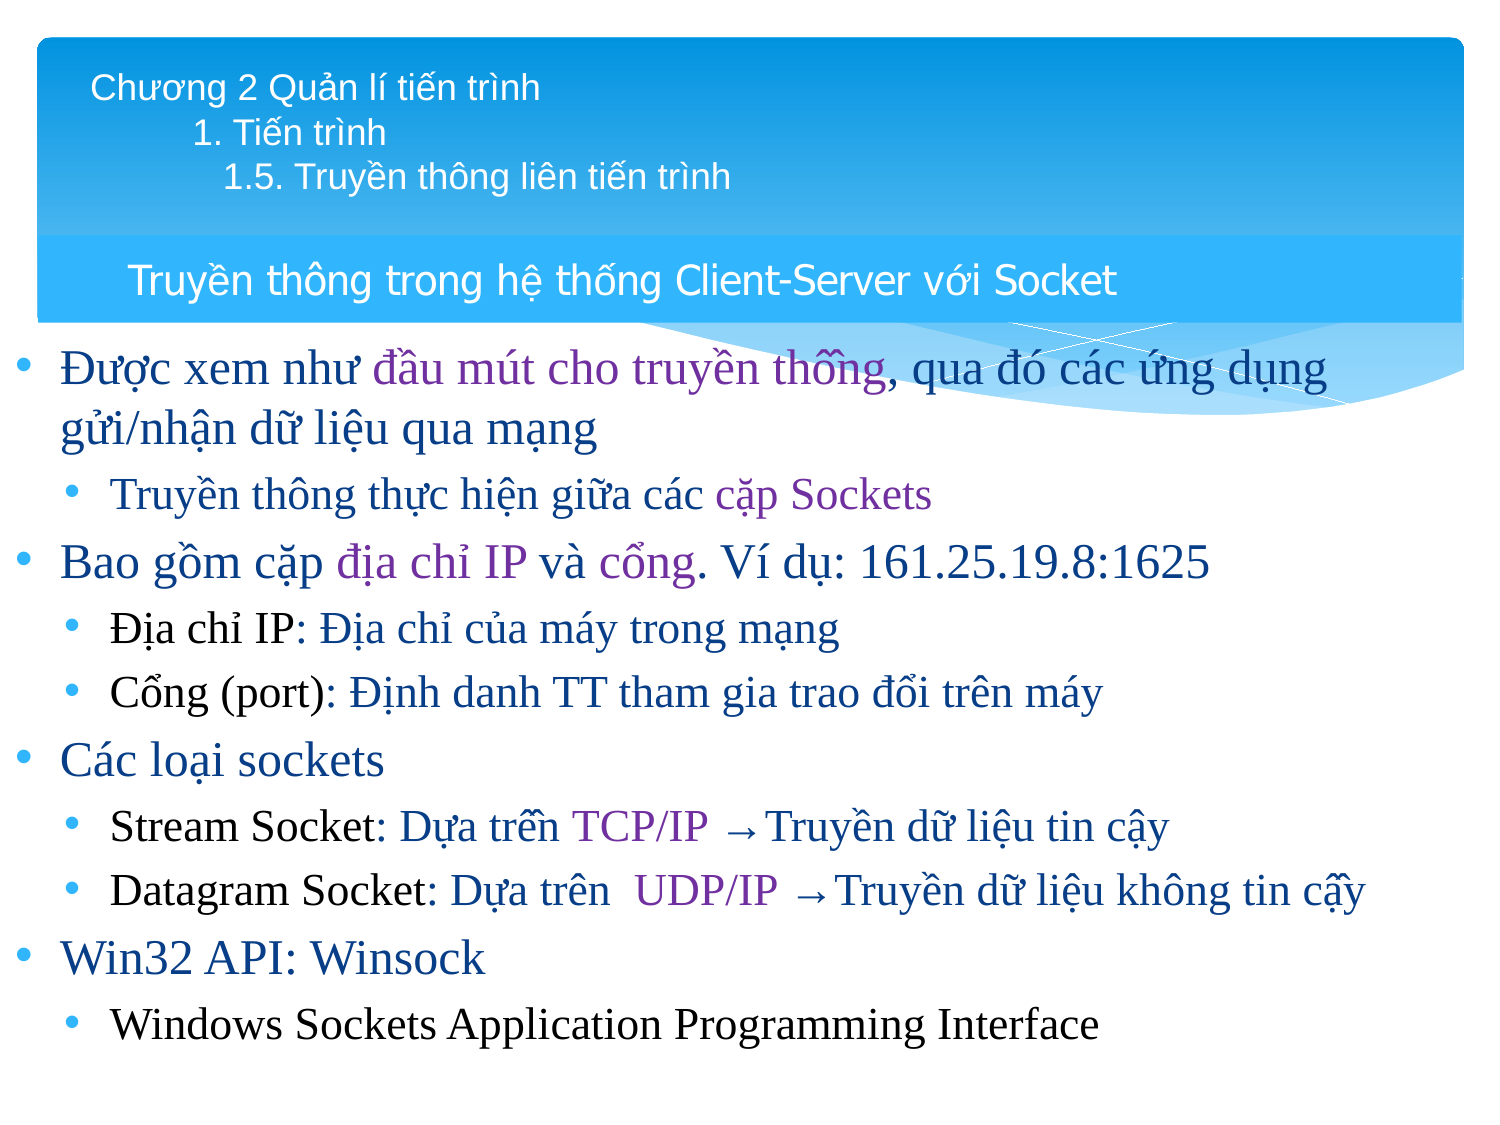

# Chương 2 Quản lí tiến trình 1. Tiến trình 1.5. Truyền thông liên tiến trình
Truyền thông trong hệ thống Client-Server với Socket
Được xem như đầu mút cho truyền thô̂ng, qua đó các ứng dụng gửi/nhận dữ liệu qua mạng
Truyền thông thực hiện giữa các cặp Sockets
Bao gồm cặp địa chỉ IP và cổng. Ví dụ: 161.25.19.8:1625
Địa chỉ IP: Địa chỉ của máy trong mạng
Cổng (port): Định danh TT tham gia trao đổi trên máy
Các loại sockets
Stream Socket: Dựa trê̂n TCP/IP →Truyền dữ liệu tin cậy
Datagram Socket: Dựa trên  UDP/IP →Truyền dữ liệu không tin cậ̂y
Win32 API: Winsock
Windows Sockets Application Programming Interface